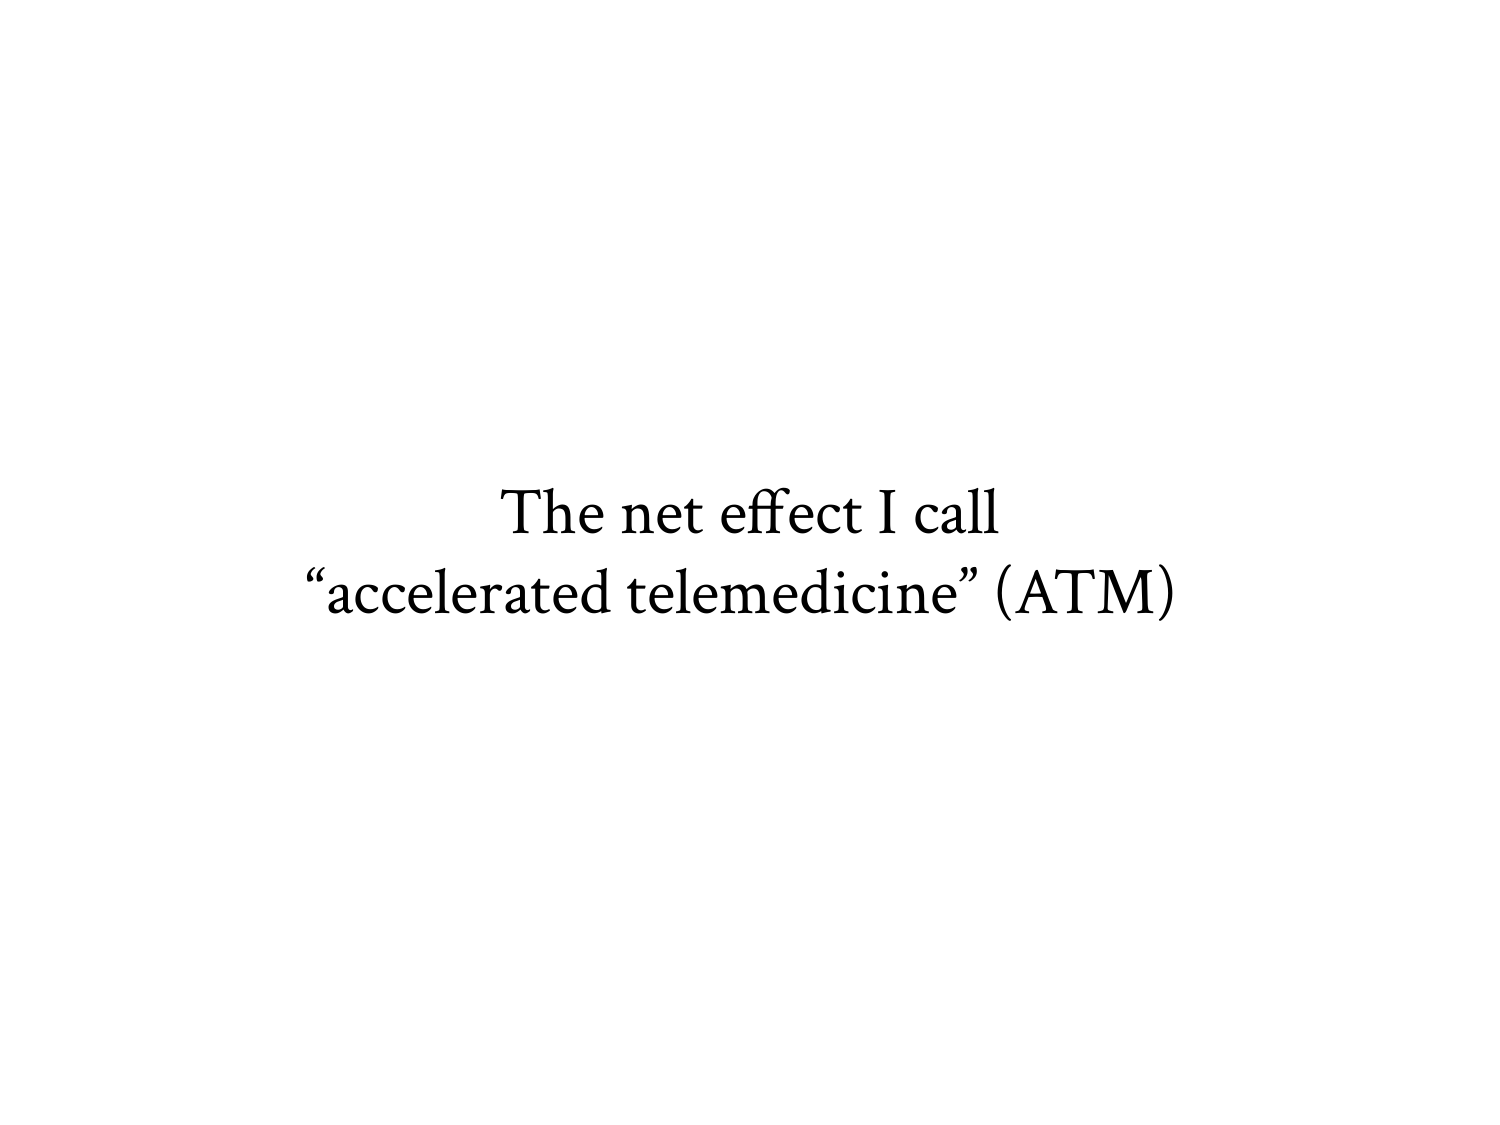

The net effect I call
“accelerated telemedicine” (ATM)